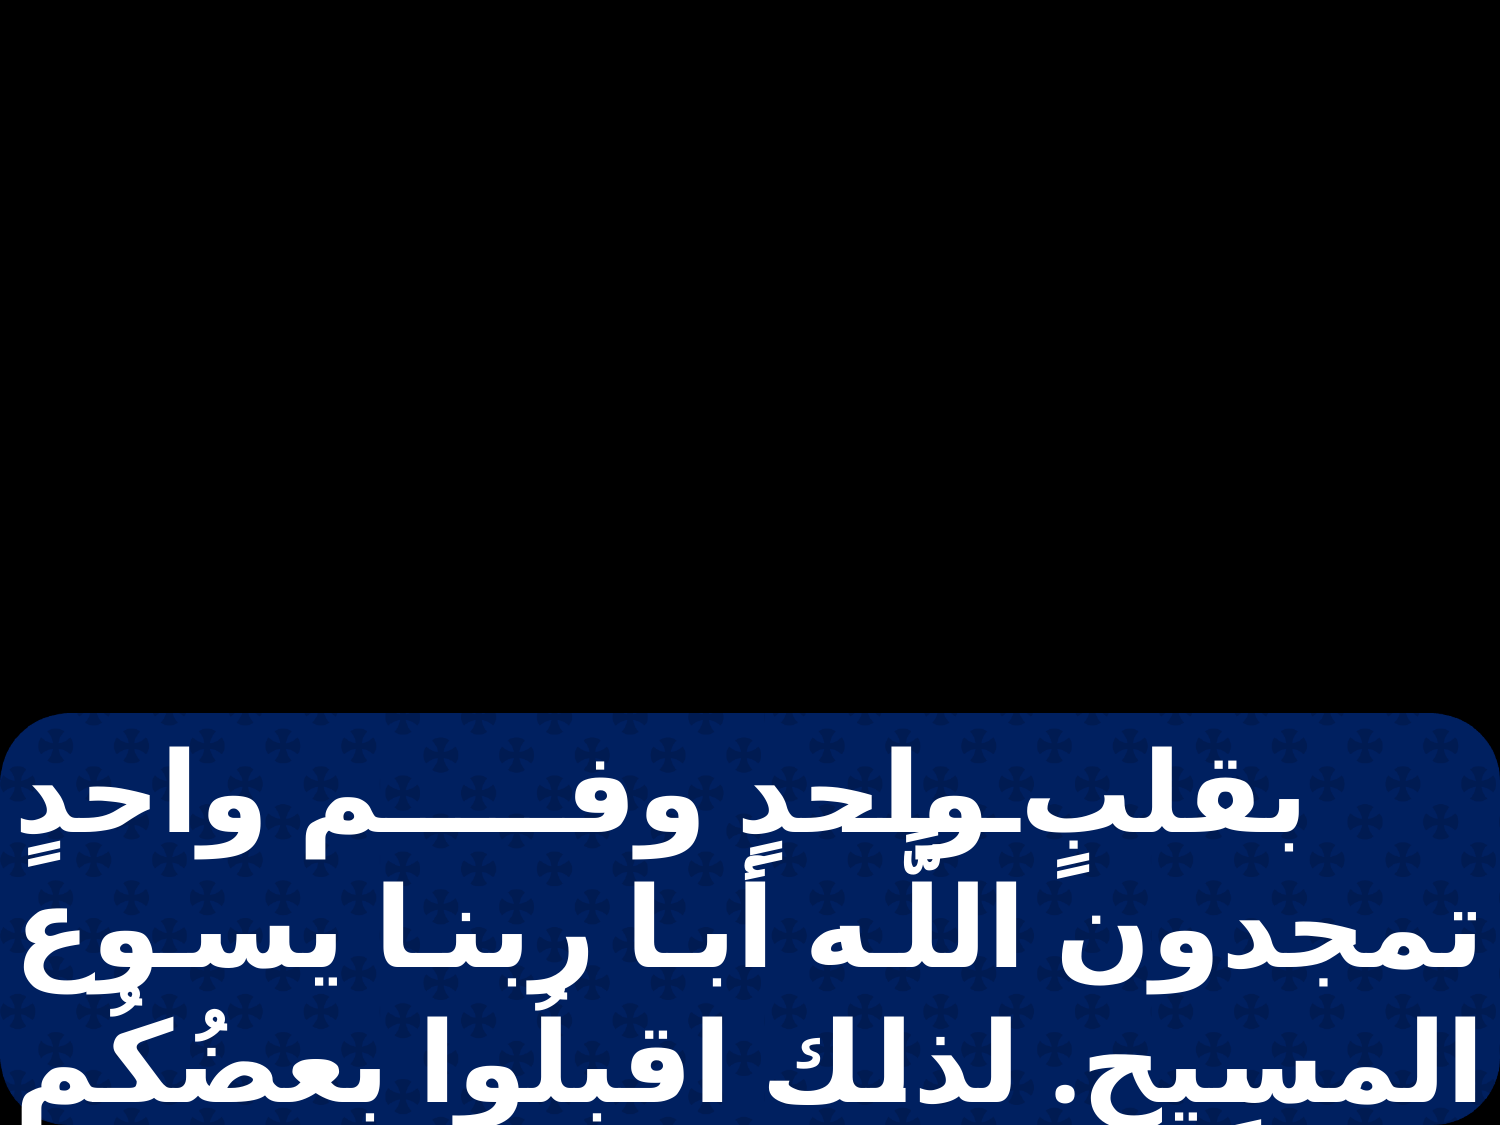

بقلبٍ واحدٍ وفم واحدٍ تمجدون اللَّه أبا ربنا يسوع المسيح. لذلك اقبلُوا بعضُكُم بعضاً كما قبلكم المسيح، لمجد اللَّه.